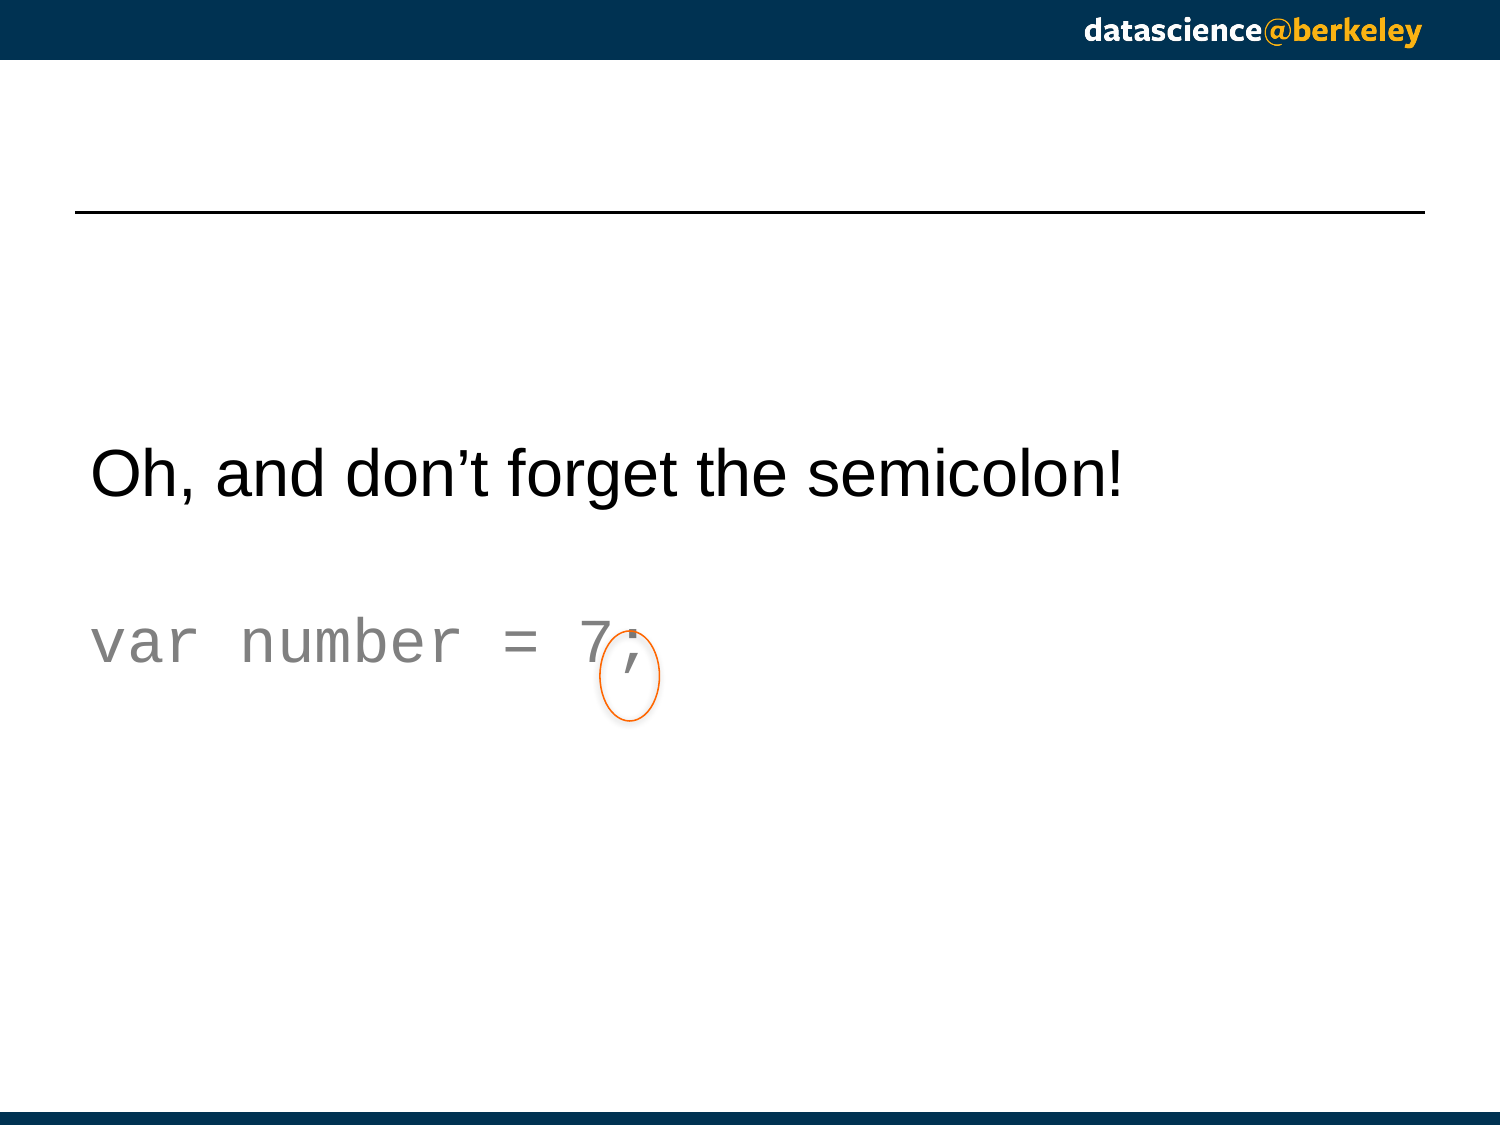

#

Oh, and don’t forget the semicolon!
var number = 7;